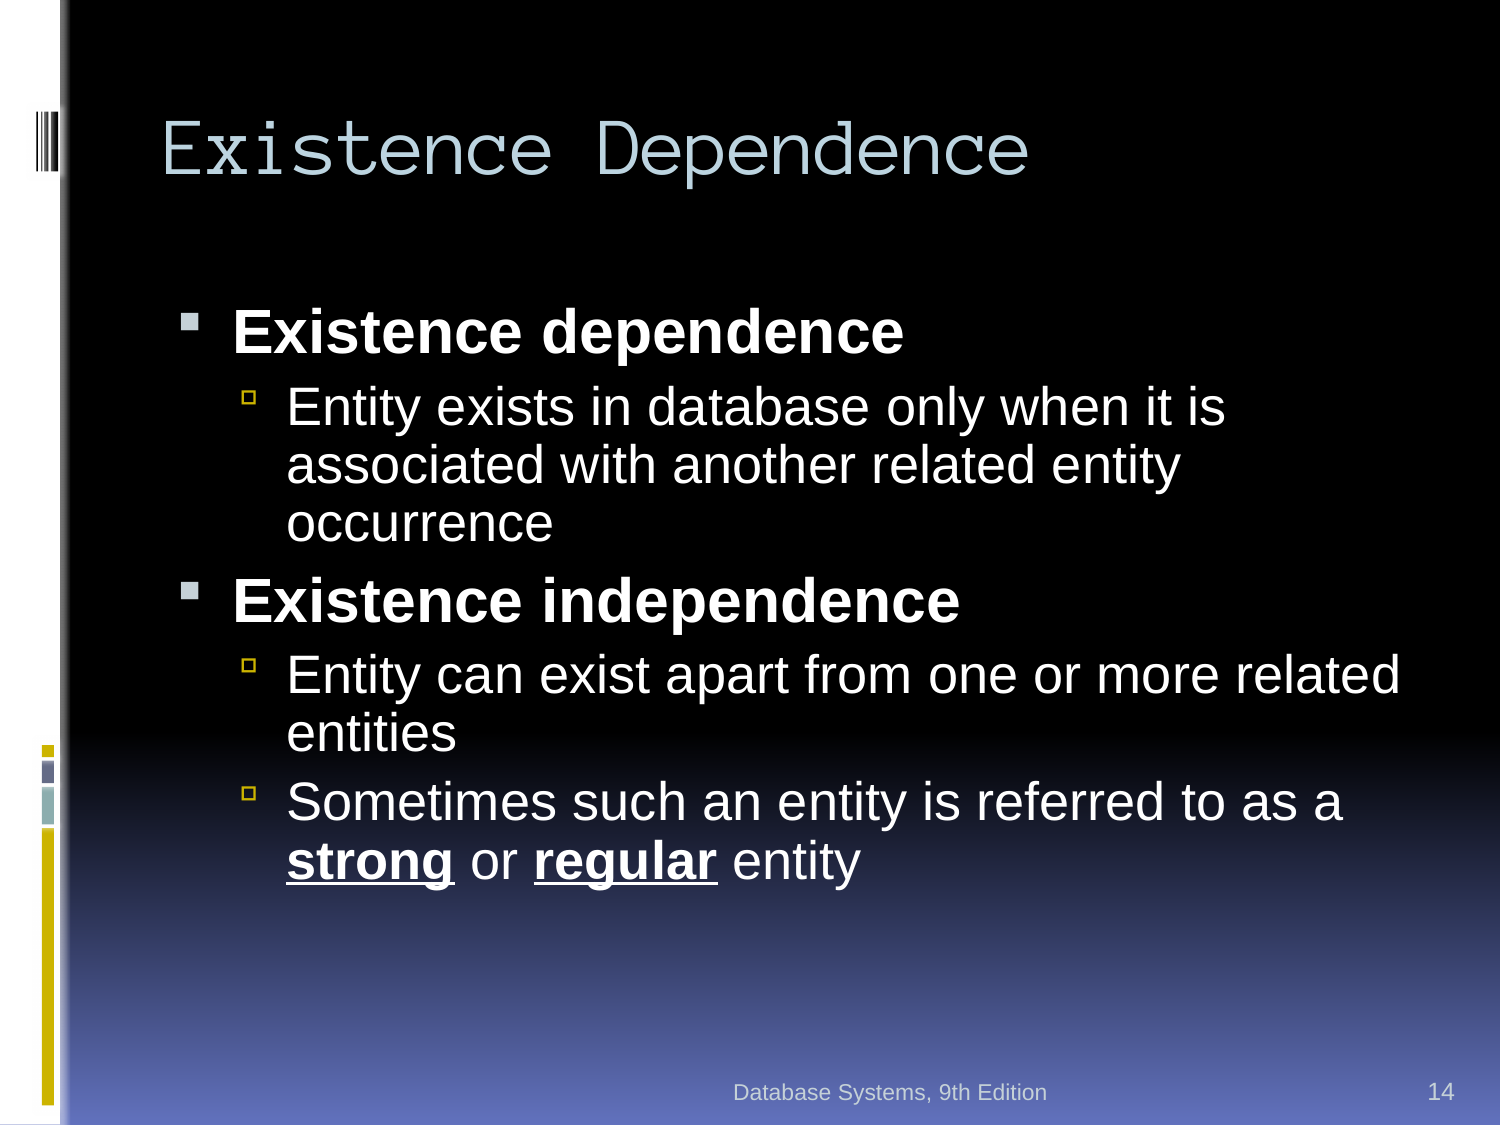

# Existence Dependence
Existence dependence
Entity exists in database only when it is associated with another related entity occurrence
Existence independence
Entity can exist apart from one or more related entities
Sometimes such an entity is referred to as a strong or regular entity
Database Systems, 9th Edition
14